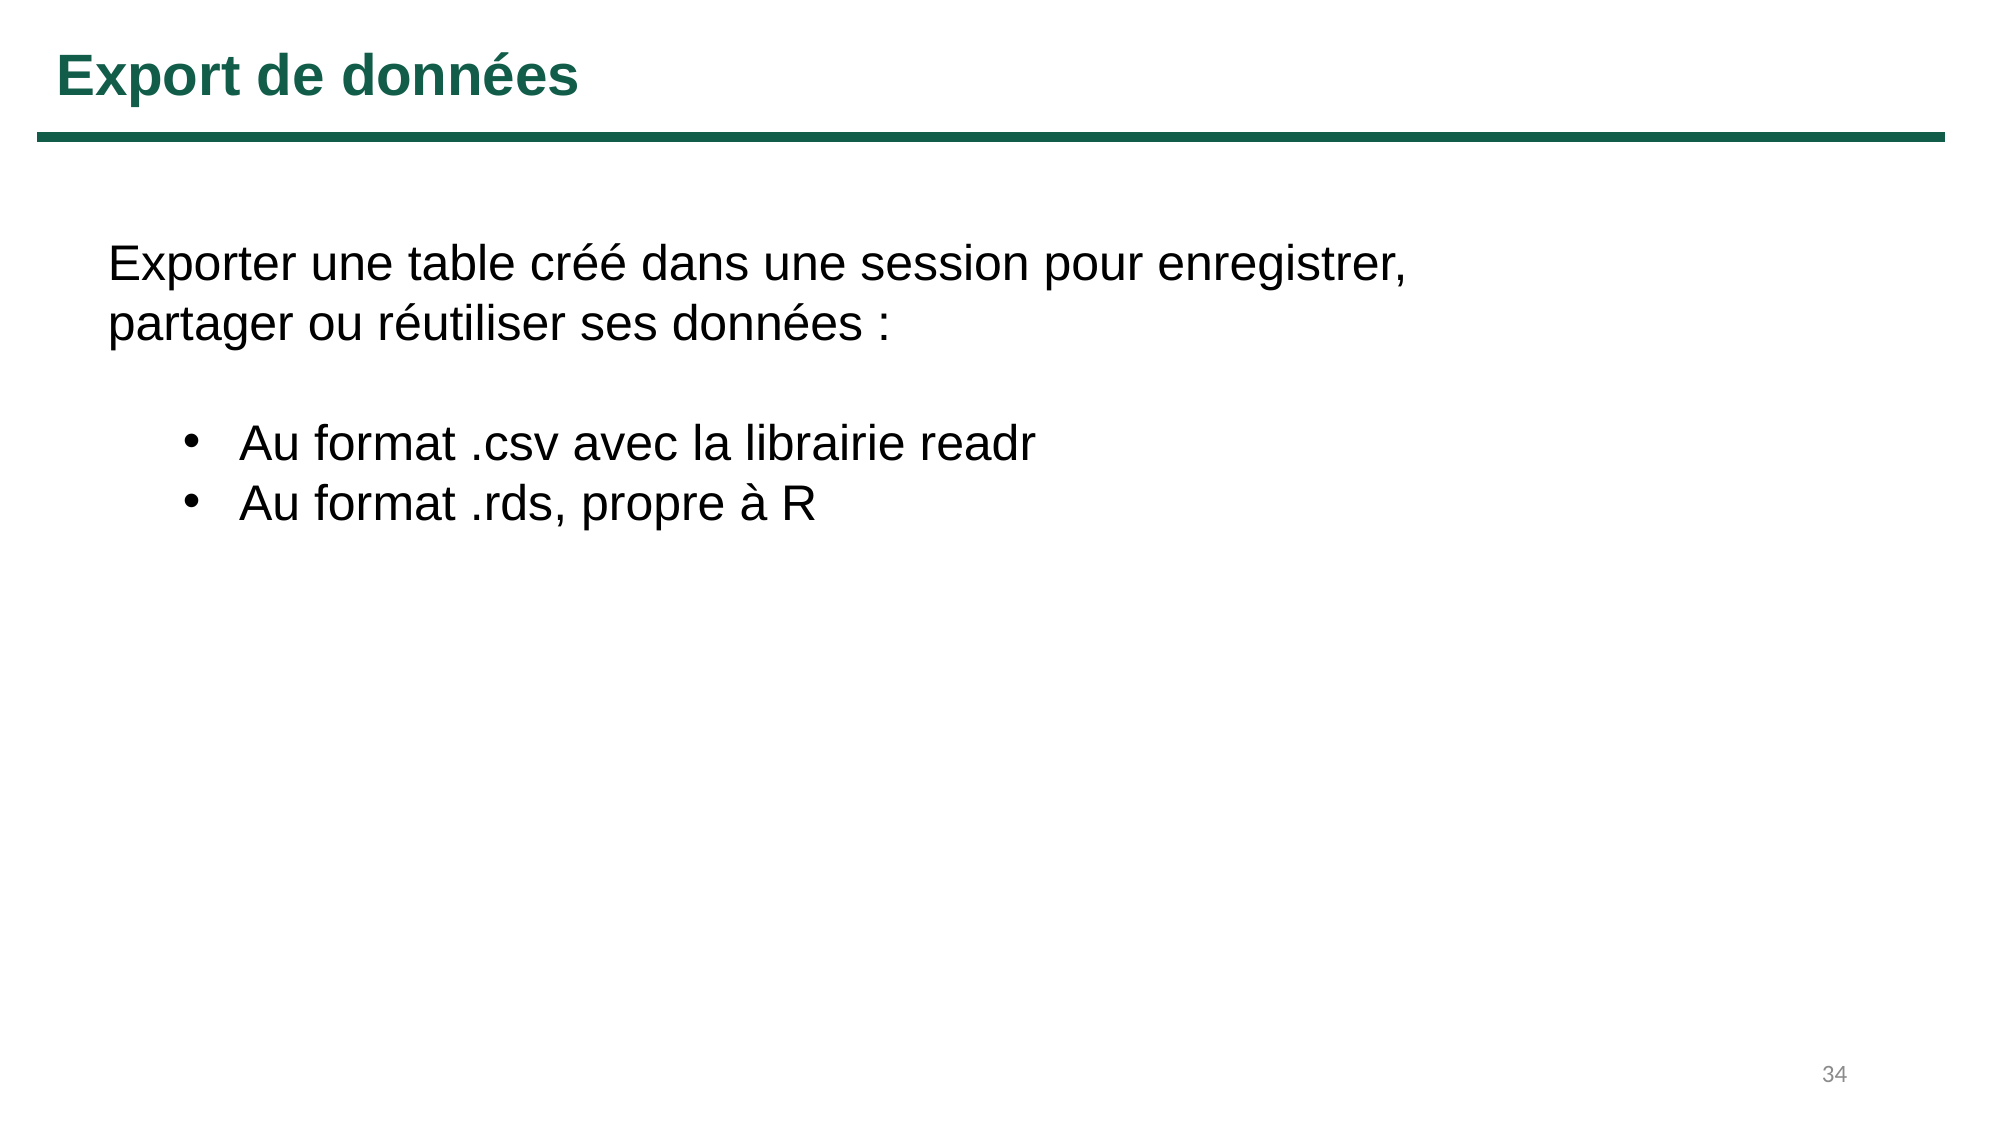

Export de données

Exporter une table créé dans une session pour enregistrer, partager ou réutiliser ses données :

Au format .csv avec la librairie readr
Au format .rds, propre à R
34